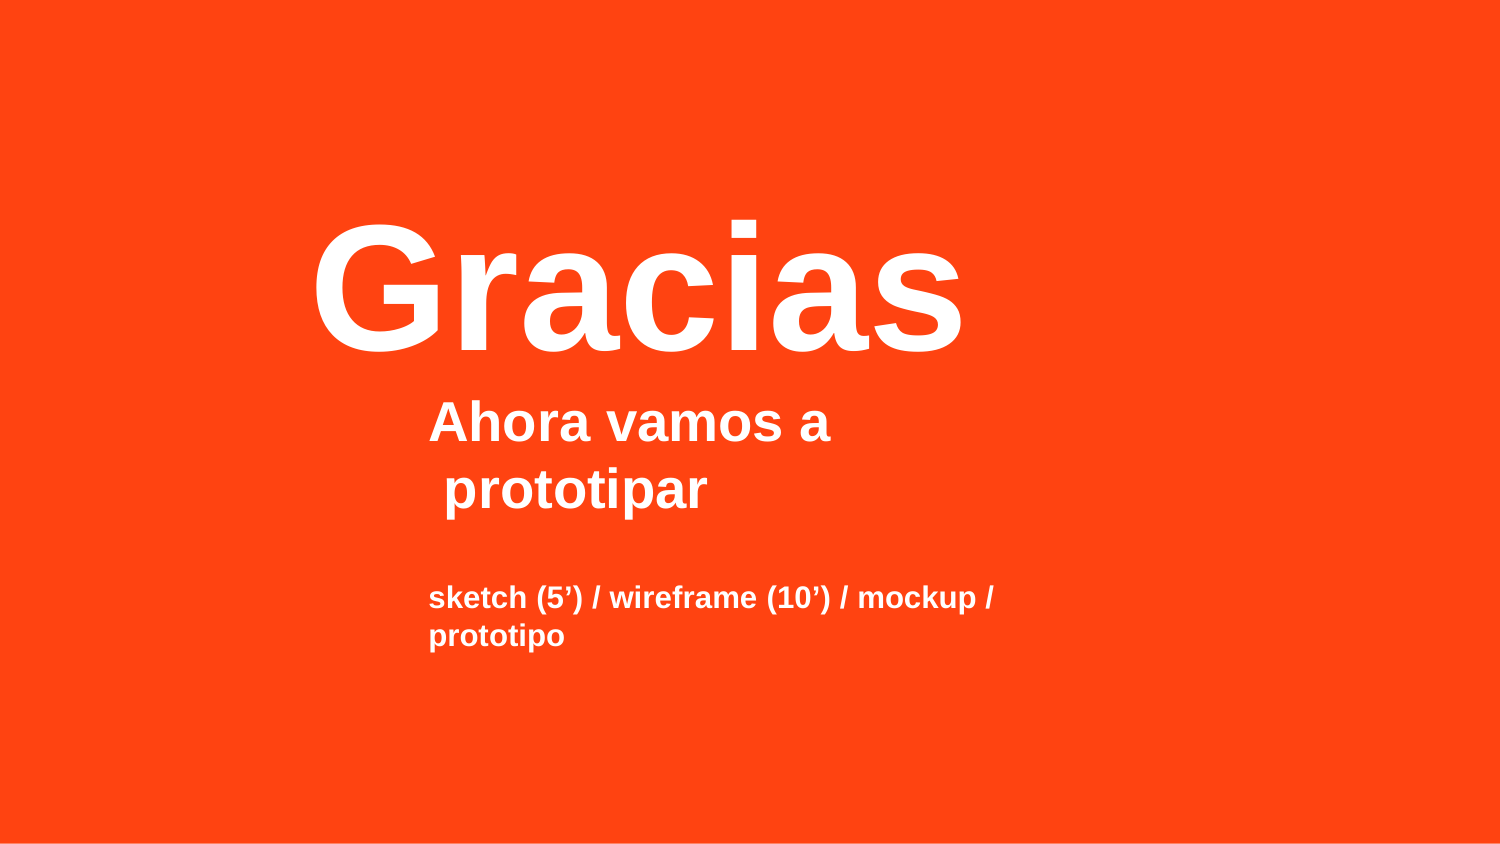

Gracias
Ahora vamos a  prototipar
sketch (5’) / wireframe (10’) / mockup / prototipo